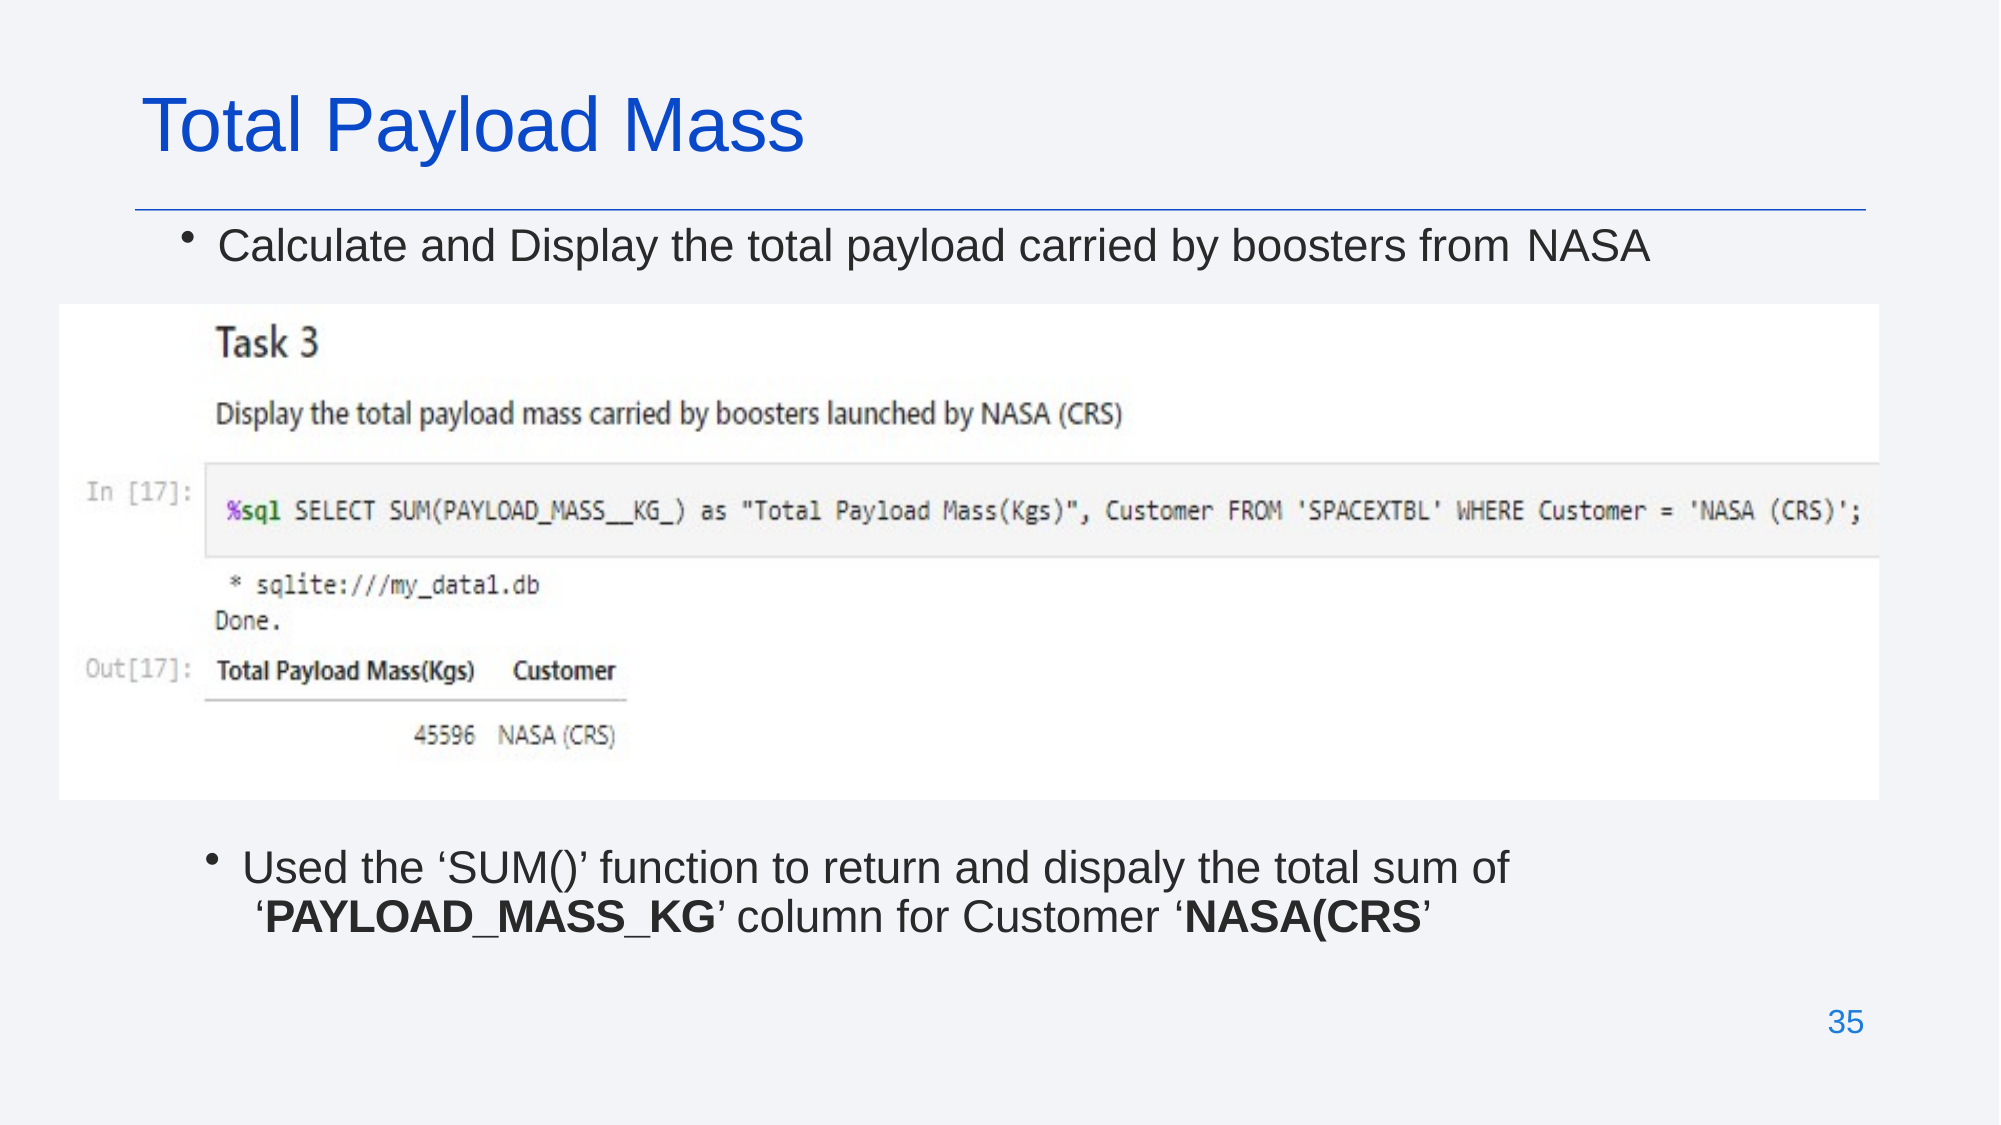

# Total Payload Mass
Calculate and Display the total payload carried by boosters from NASA

Used the ‘SUM()’ function to return and dispaly the total sum of  ‘PAYLOAD_MASS_KG’ column for Customer ‘NASA(CRS’
35